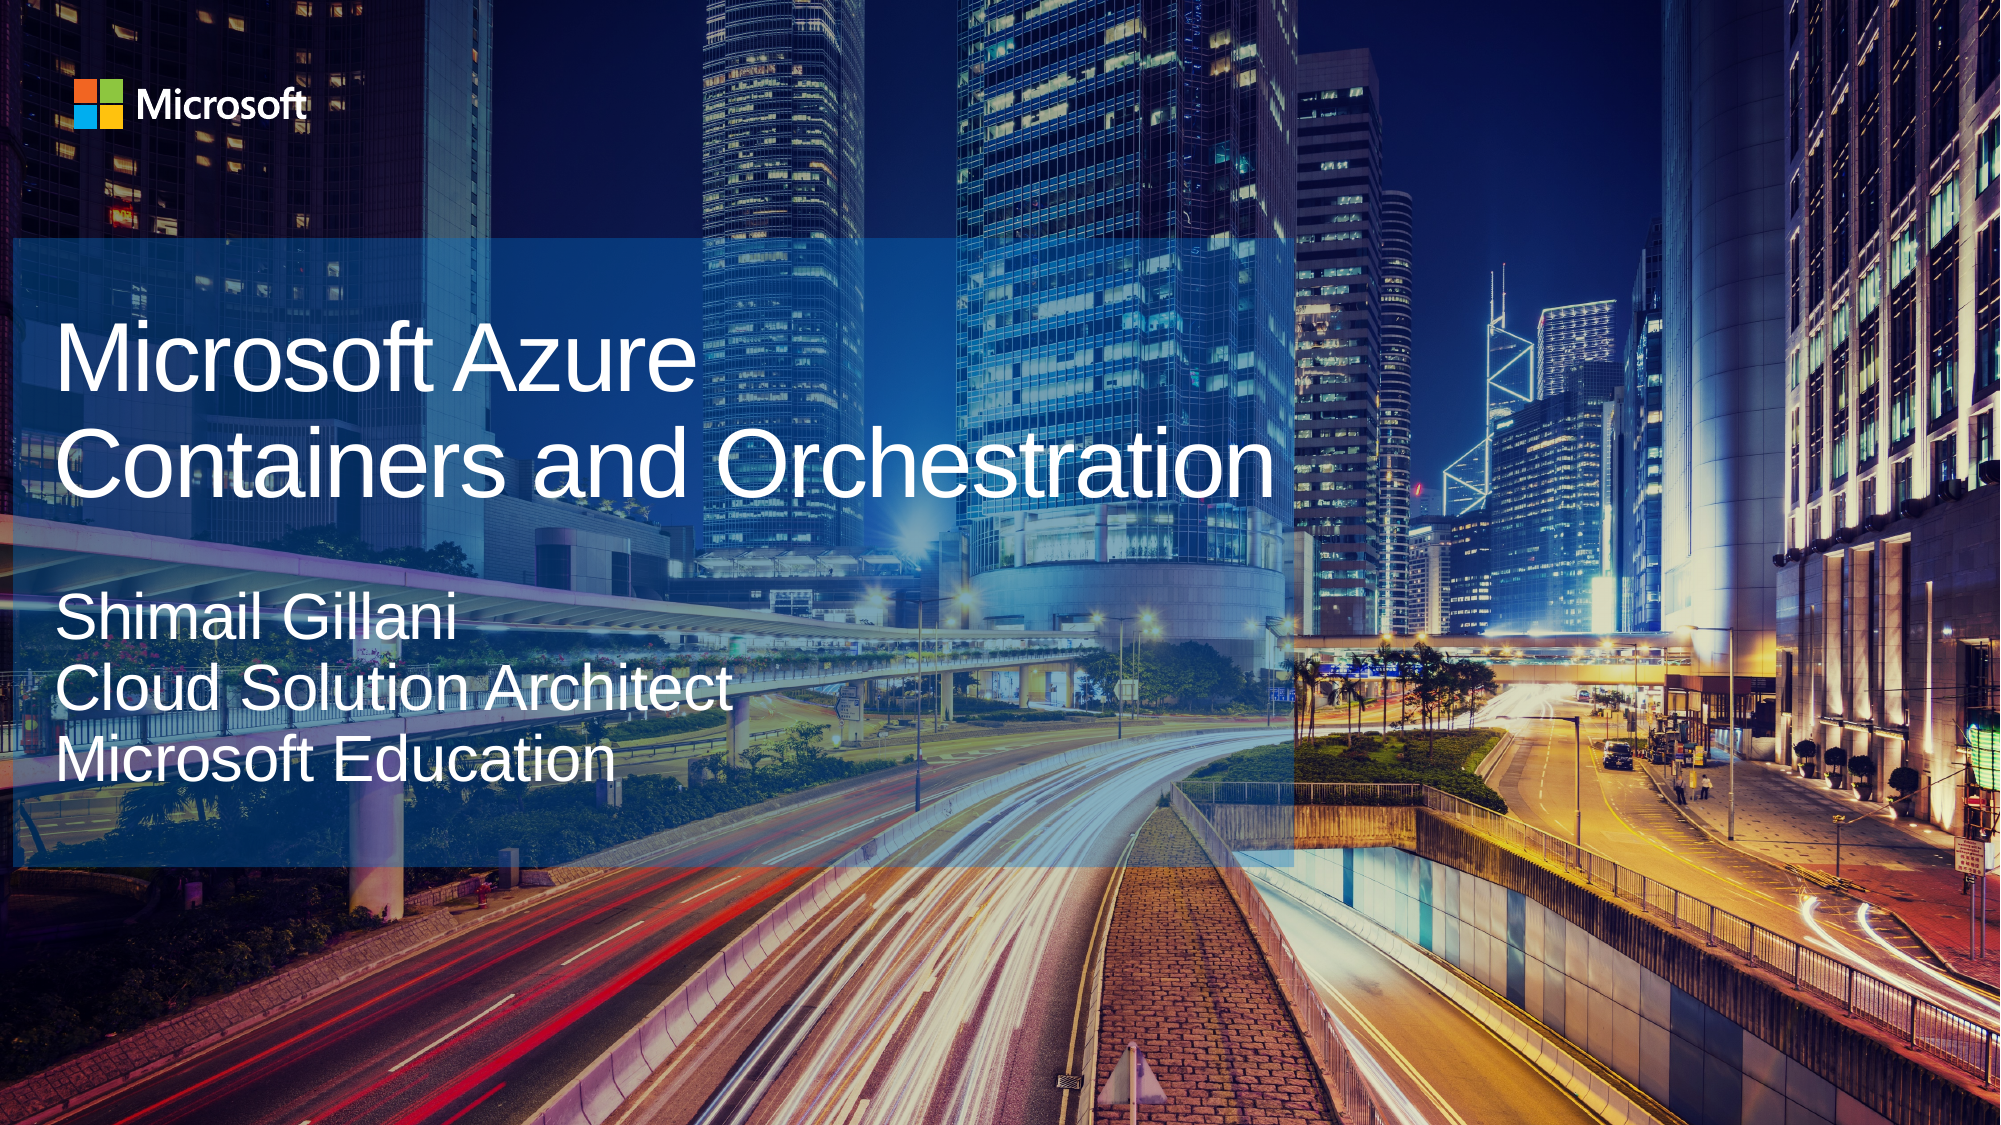

Microsoft Azure
Containers and Orchestration

Shimail Gillani
Cloud Solution Architect
Microsoft Education